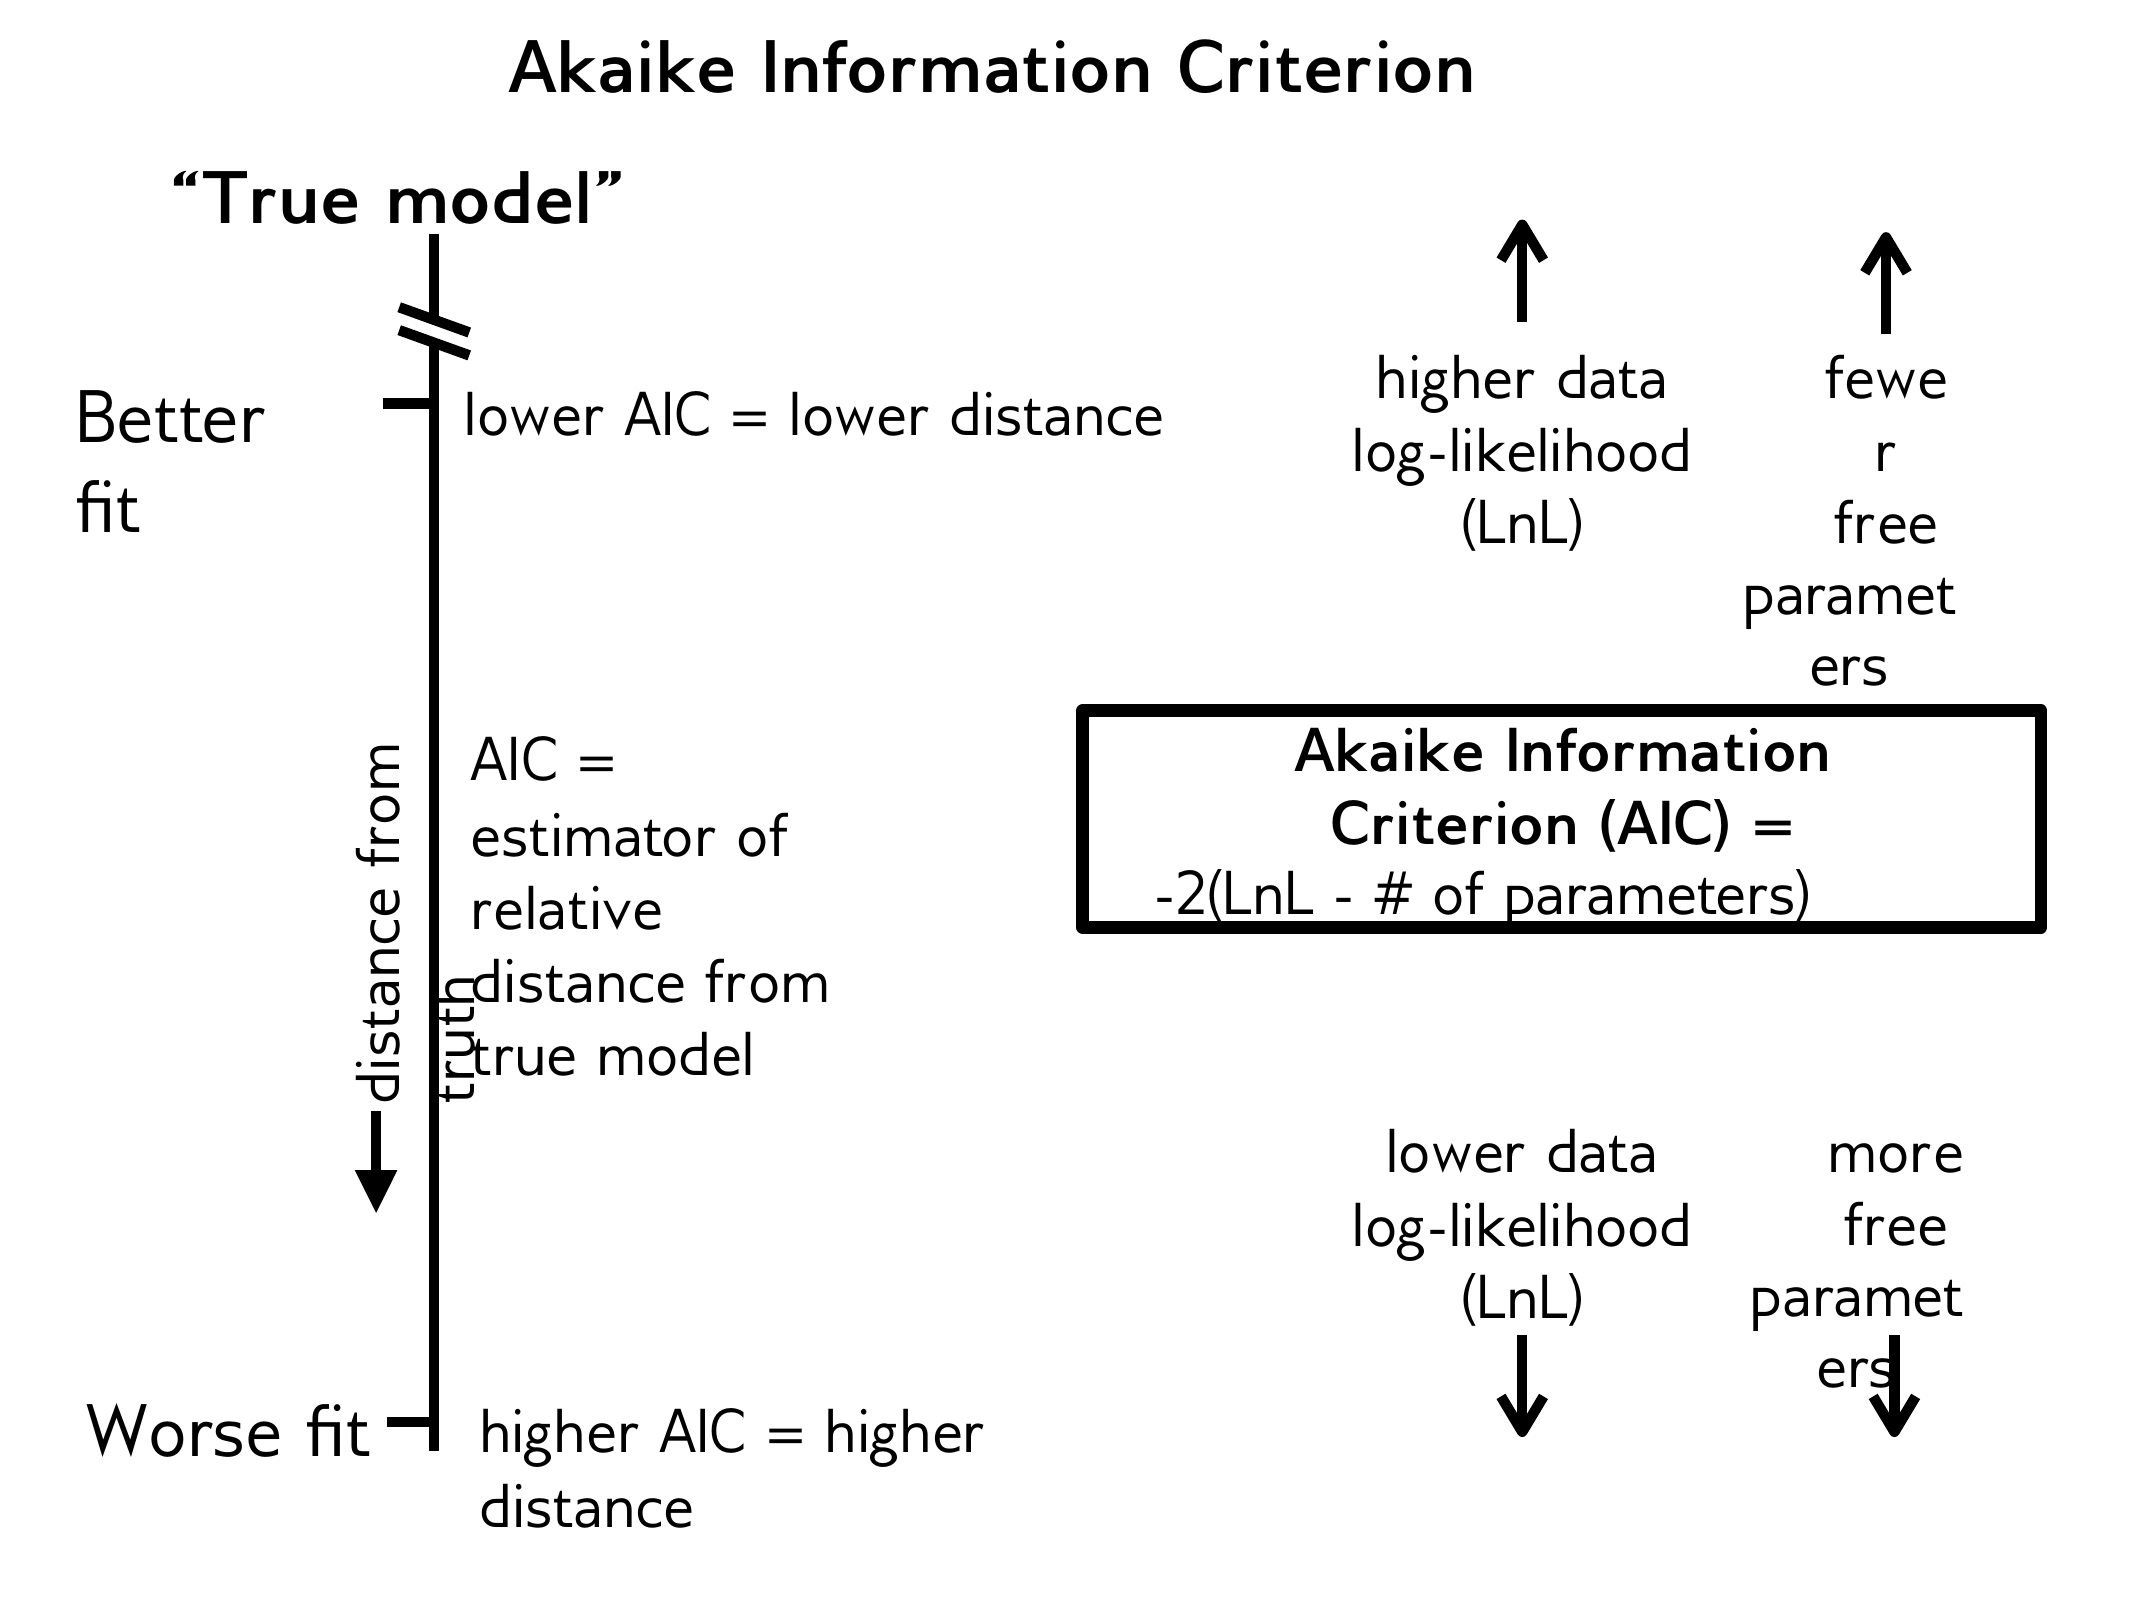

# Akaike Information Criterion
“True model”

higher data log-likelihood (LnL)
fewer free
parameters

Better fit
lower AIC = lower distance

distance from truth
Akaike Information Criterion (AIC) =
-2(LnL - # of parameters)
AIC =
estimator of relative distance from true model
lower data log-likelihood (LnL)
more free
parameters

Worse fit
higher AIC = higher distance